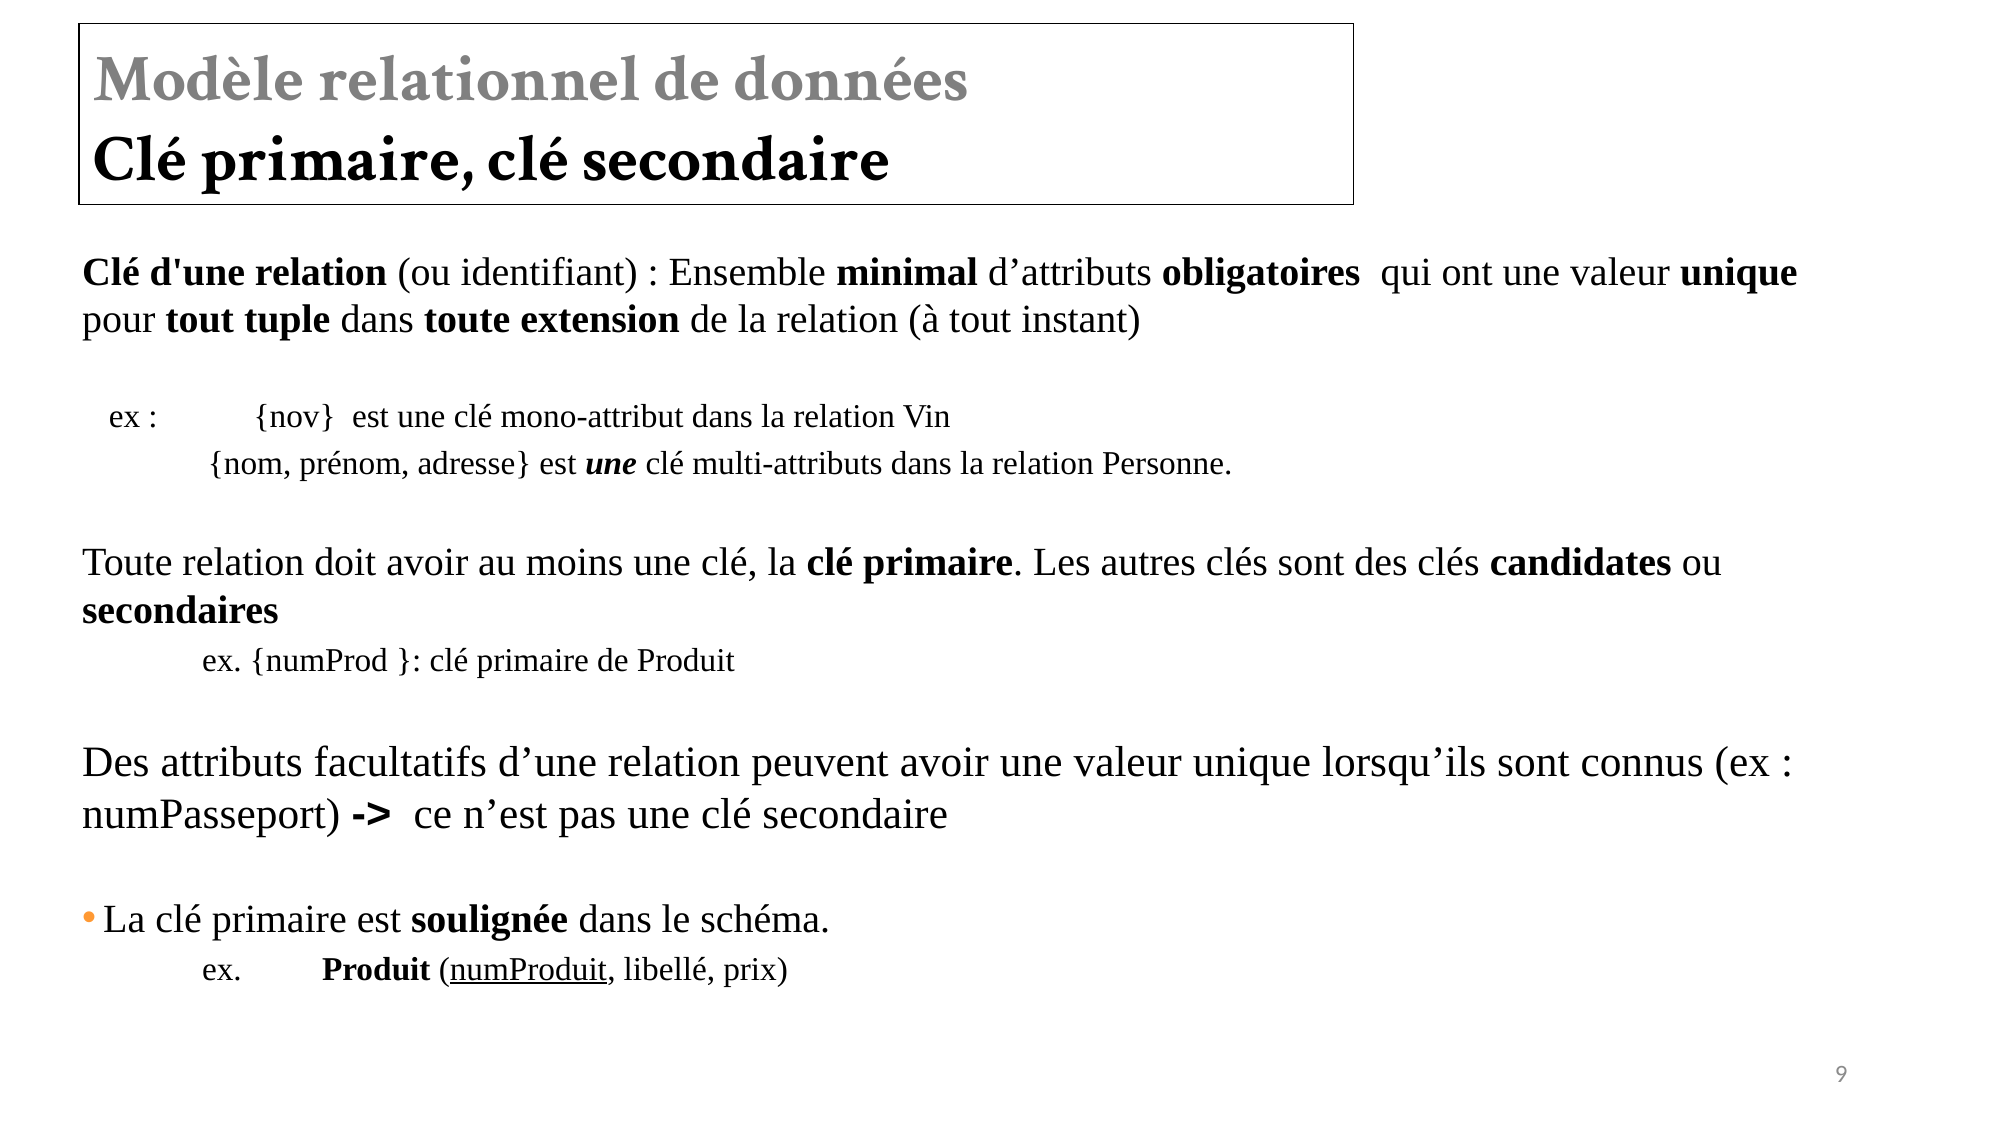

Modèle relationnel de données
Clé primaire, clé secondaire
Clé d'une relation (ou identifiant) : Ensemble minimal d’attributs obligatoires  qui ont une valeur unique pour tout tuple dans toute extension de la relation (à tout instant)

ex : 	   {nov}  est une clé mono-attribut dans la relation Vin
            {nom, prénom, adresse} est une clé multi-attributs dans la relation Personne.

Toute relation doit avoir au moins une clé, la clé primaire. Les autres clés sont des clés candidates ou secondaires
	ex. {numProd }: clé primaire de Produit

Des attributs facultatifs d’une relation peuvent avoir une valeur unique lorsqu’ils sont connus (ex : numPasseport) ->  ce n’est pas une clé secondaire

 La clé primaire est soulignée dans le schéma.
	ex. 	Produit (numProduit, libellé, prix)

9